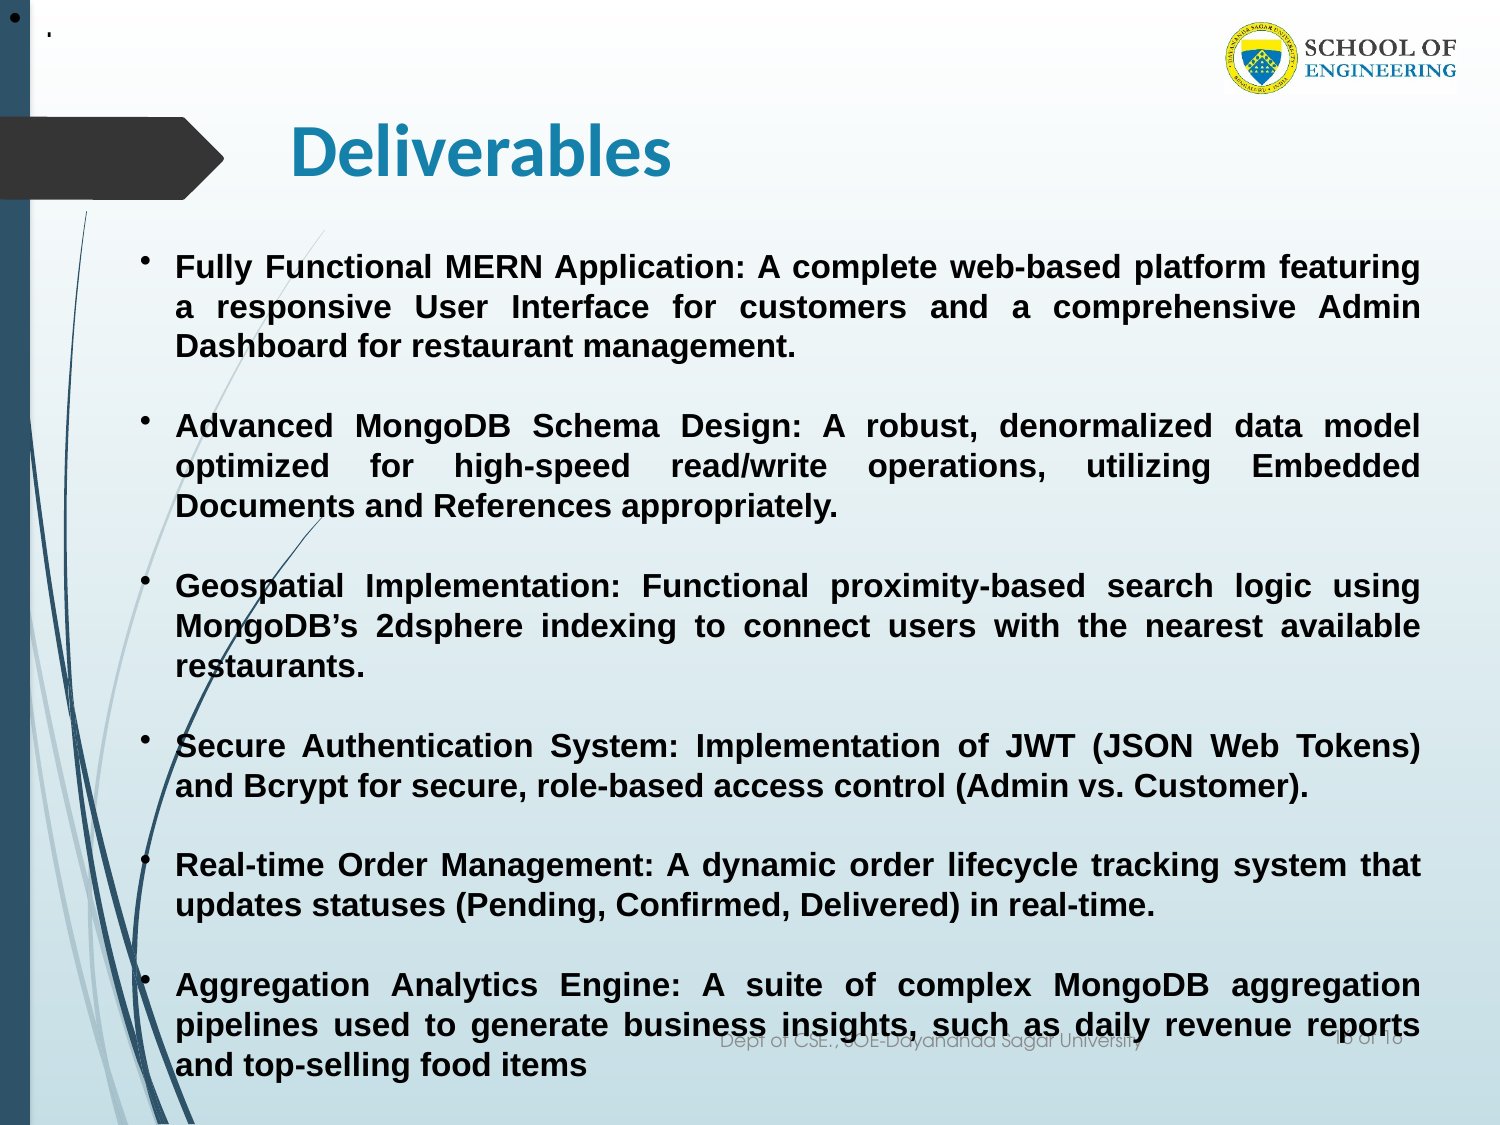

.
.

# Deliverables
Fully Functional MERN Application: A complete web-based platform featuring a responsive User Interface for customers and a comprehensive Admin Dashboard for restaurant management.

Advanced MongoDB Schema Design: A robust, denormalized data model optimized for high-speed read/write operations, utilizing Embedded Documents and References appropriately.

Geospatial Implementation: Functional proximity-based search logic using MongoDB’s 2dsphere indexing to connect users with the nearest available restaurants.

Secure Authentication System: Implementation of JWT (JSON Web Tokens) and Bcrypt for secure, role-based access control (Admin vs. Customer).

Real-time Order Management: A dynamic order lifecycle tracking system that updates statuses (Pending, Confirmed, Delivered) in real-time.

Aggregation Analytics Engine: A suite of complex MongoDB aggregation pipelines used to generate business insights, such as daily revenue reports and top-selling food items
16 of 16

Dept of CSE., SOE-Dayananda Sagar University